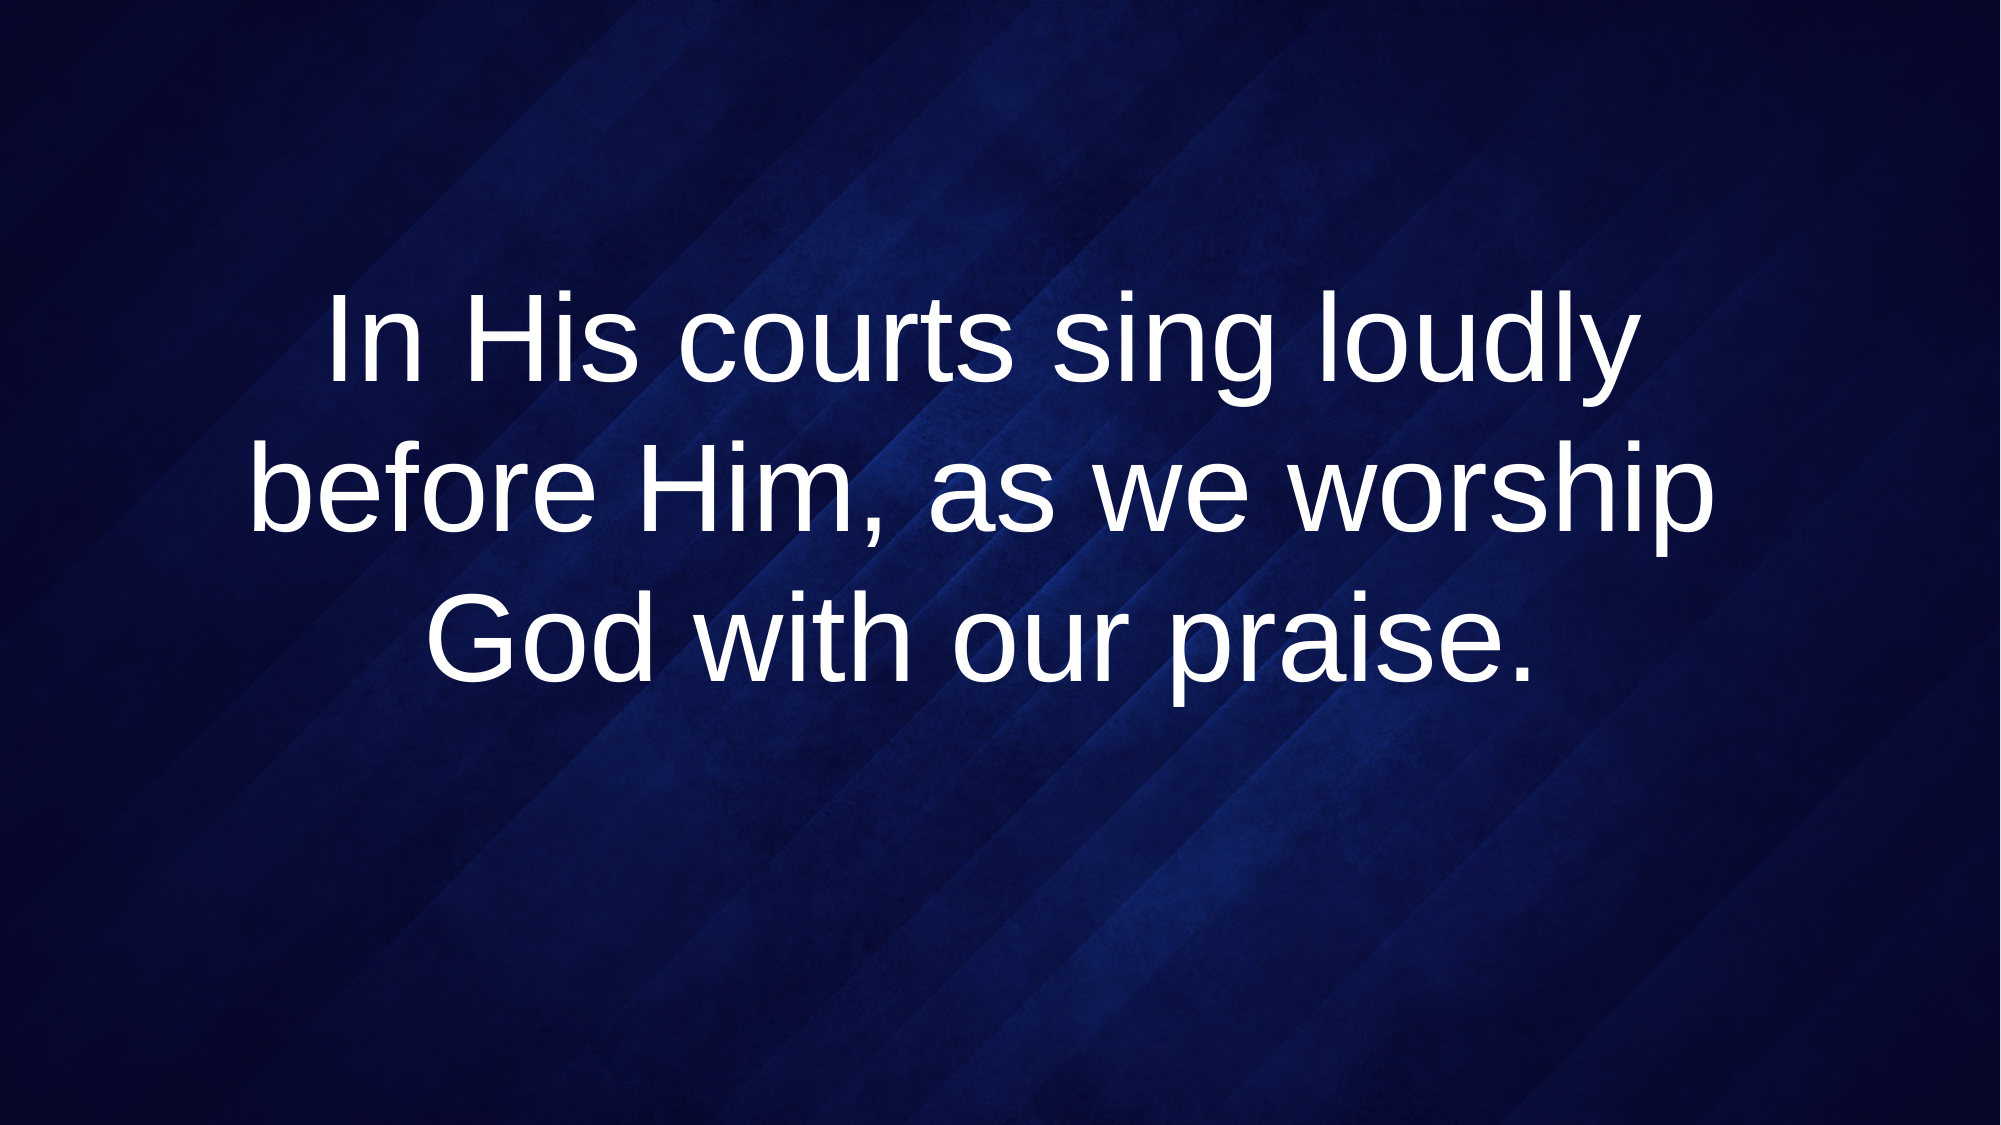

# In His courts sing loudly before Him, as we worship God with our praise.